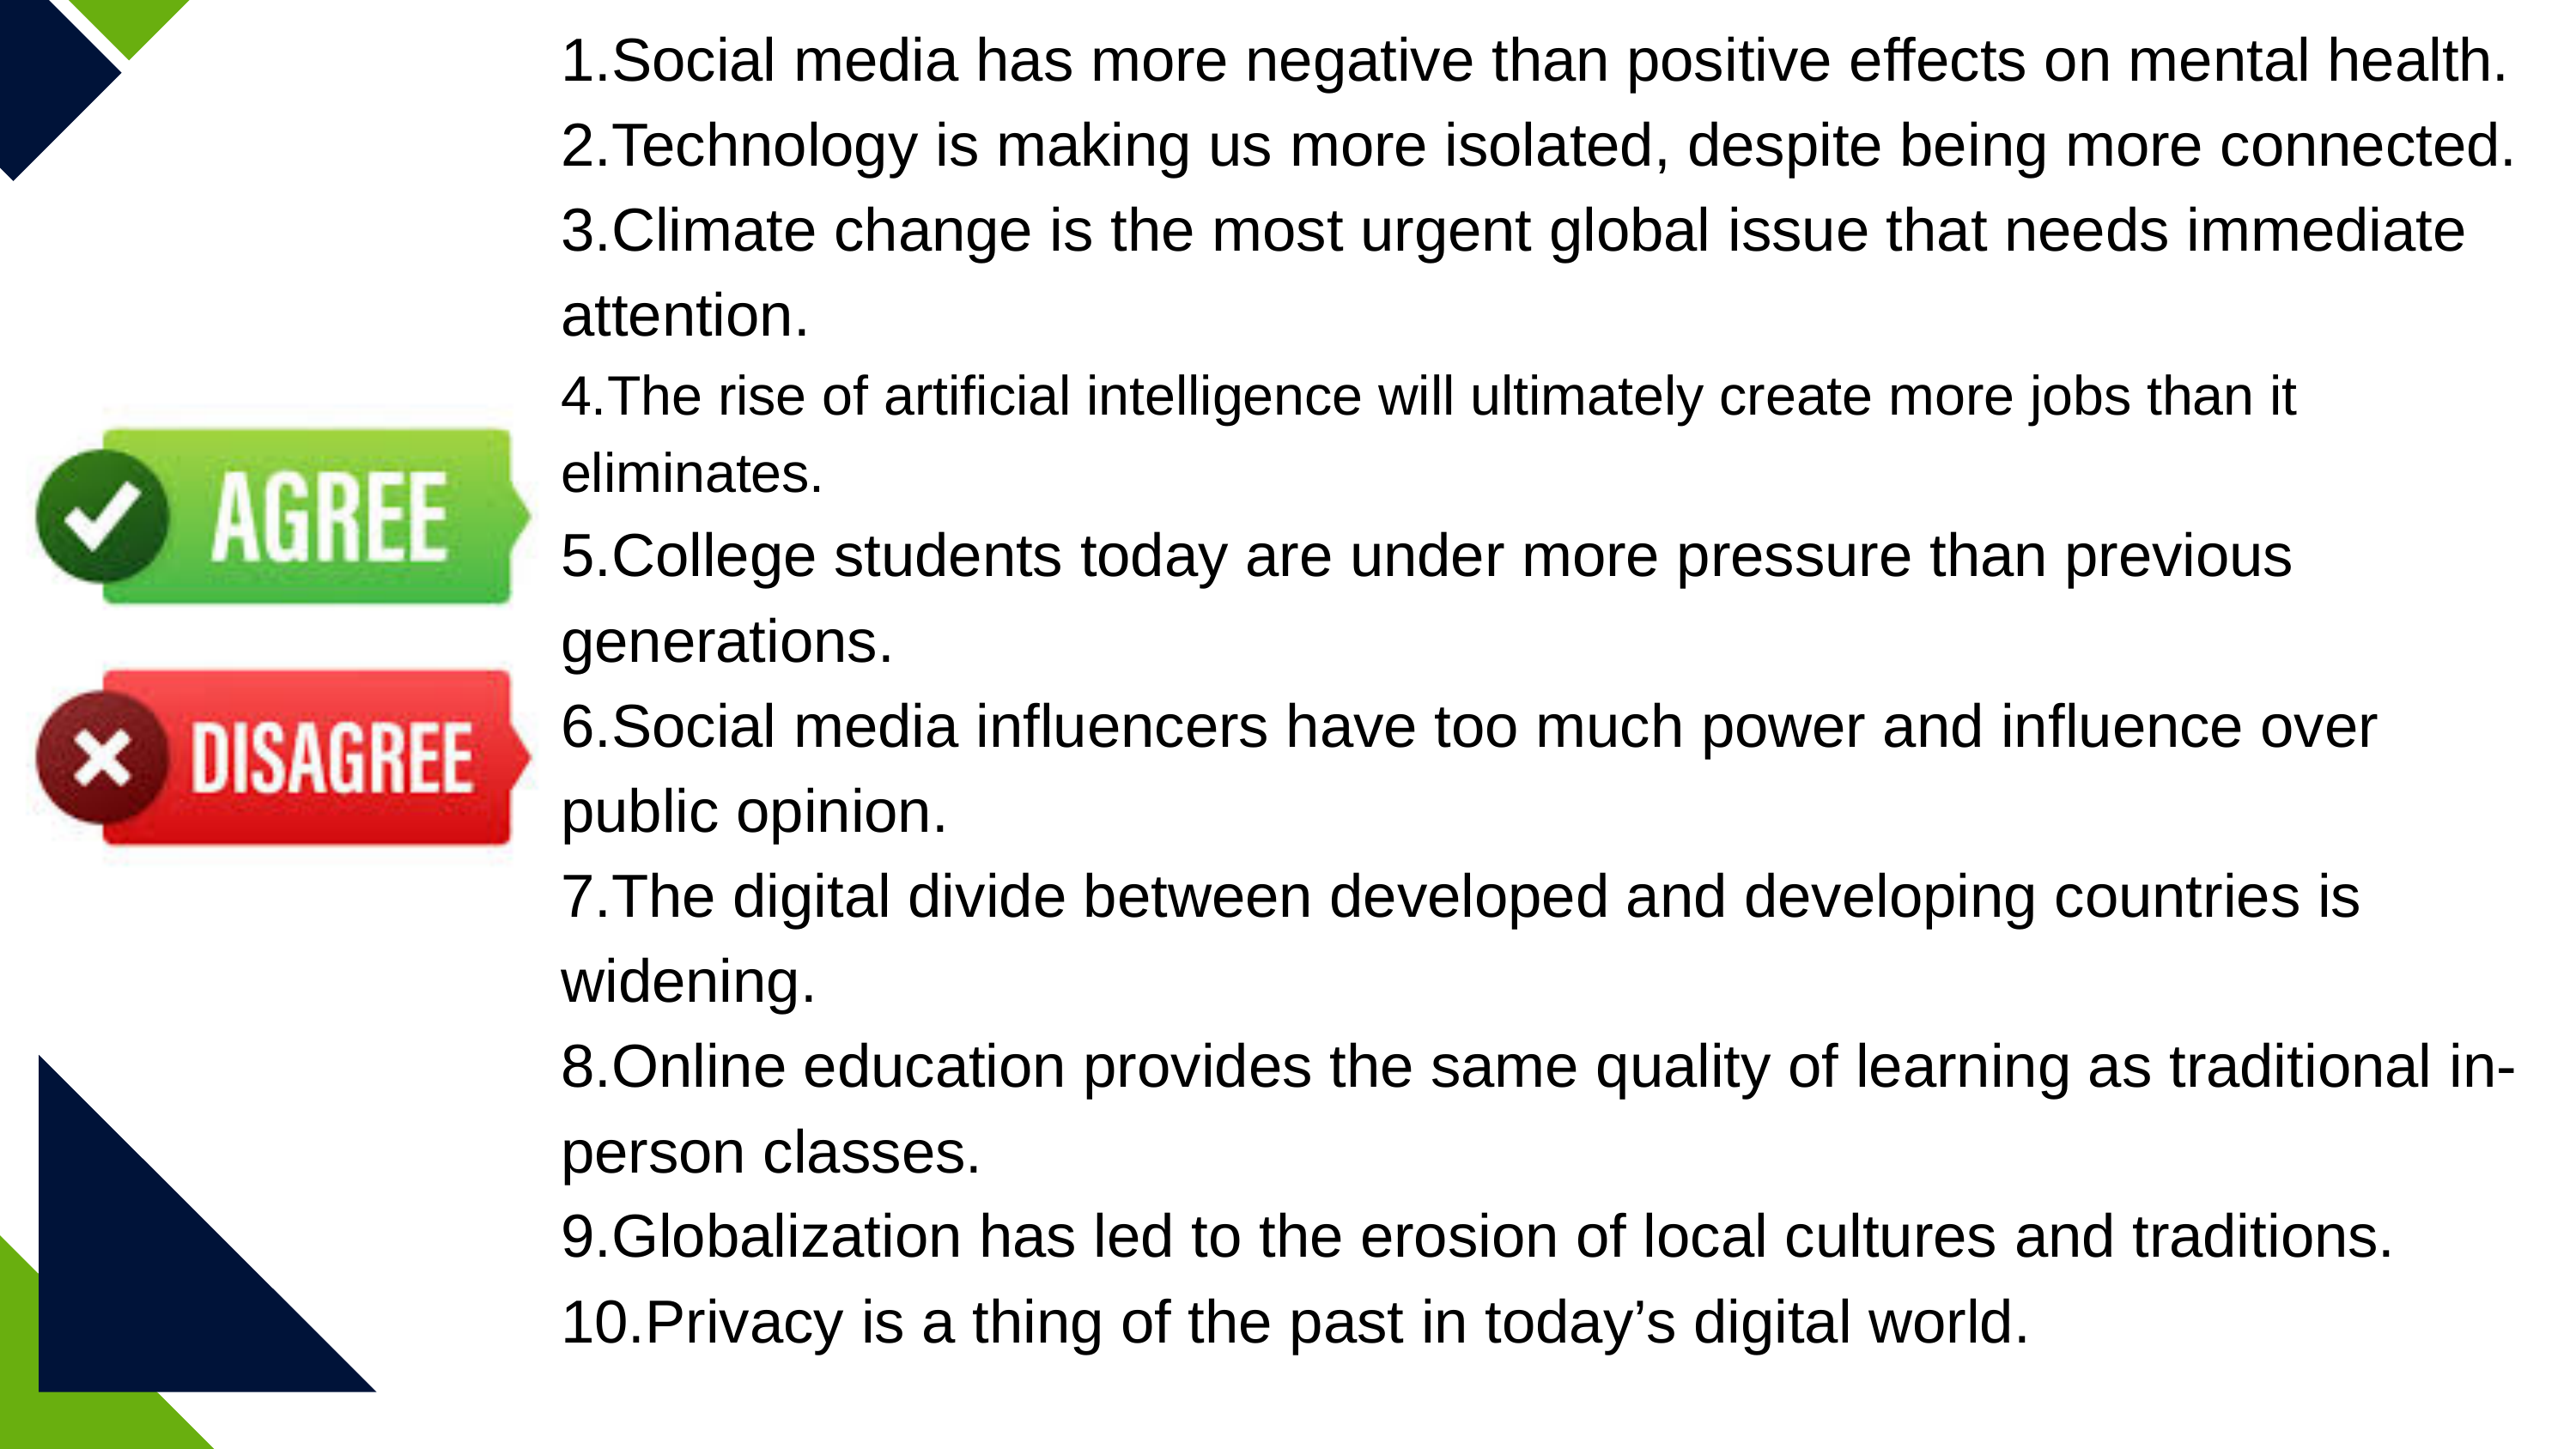

1.Social media has more negative than positive effects on mental health.
2.Technology is making us more isolated, despite being more connected.
3.Climate change is the most urgent global issue that needs immediate attention.
4.The rise of artificial intelligence will ultimately create more jobs than it eliminates.
5.College students today are under more pressure than previous generations.
6.Social media influencers have too much power and influence over public opinion.
7.The digital divide between developed and developing countries is widening.
8.Online education provides the same quality of learning as traditional in-person classes.
9.Globalization has led to the erosion of local cultures and traditions.
10.Privacy is a thing of the past in today’s digital world.